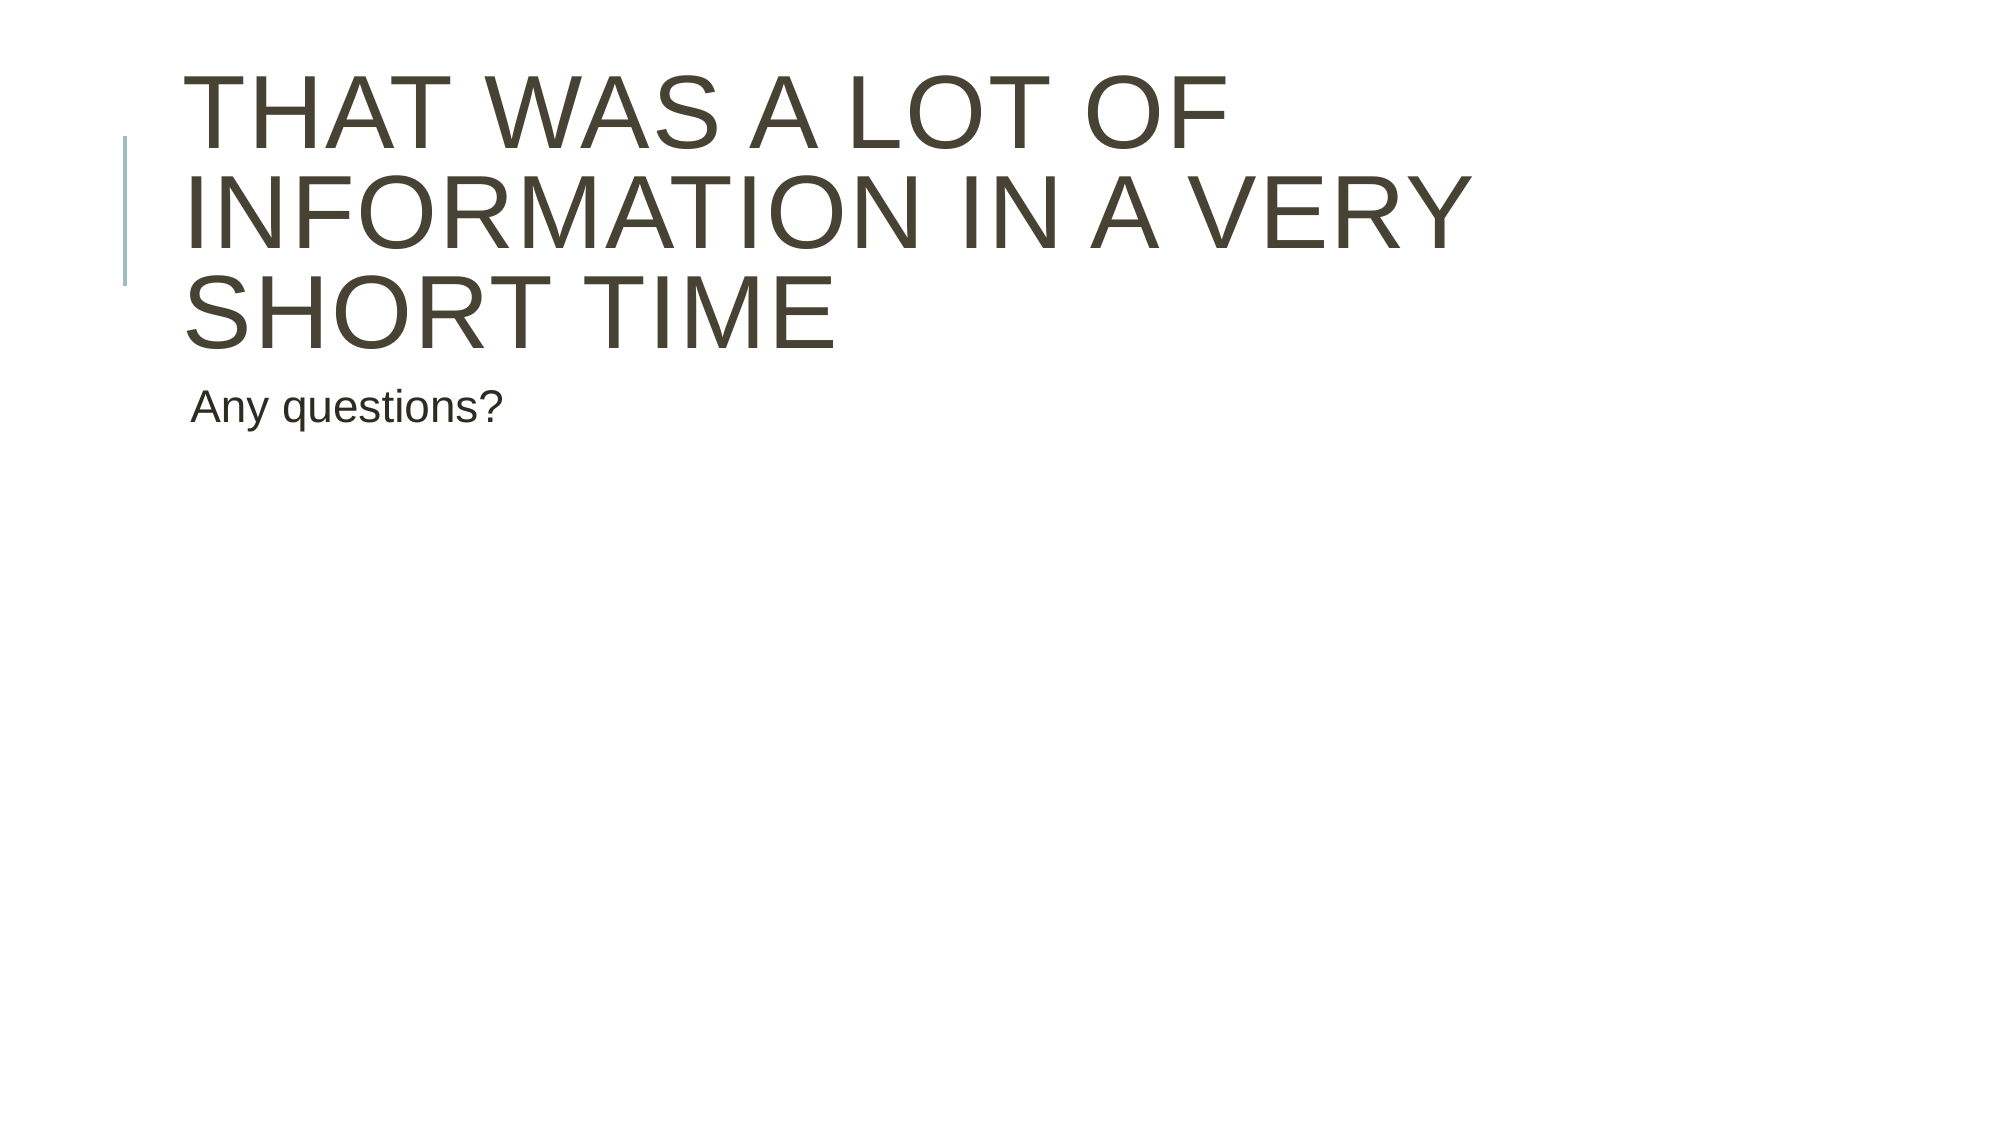

# That was A LOT of information in a very short time
Any questions?